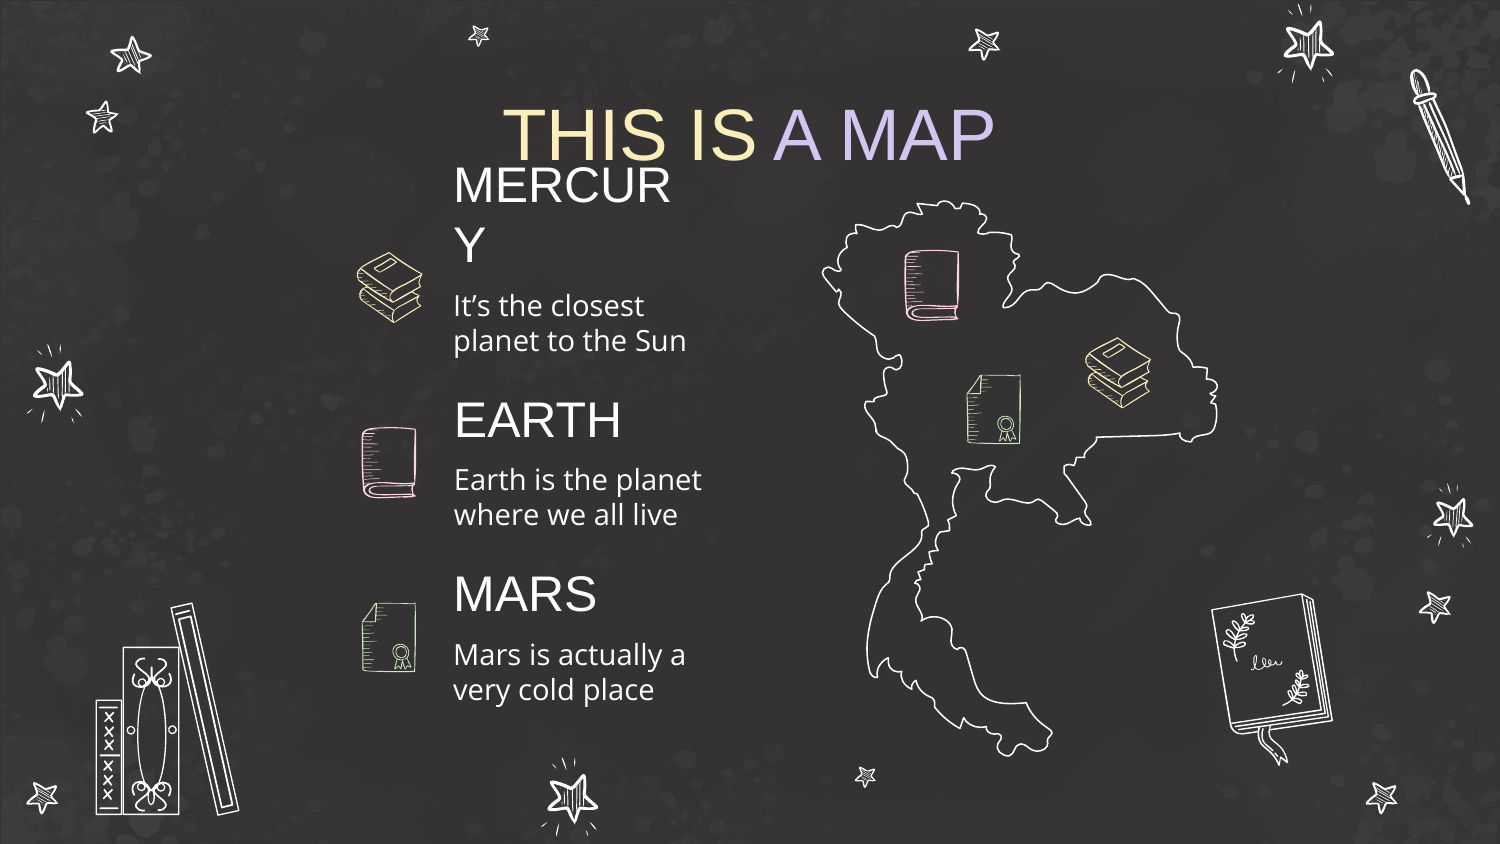

# THIS IS A MAP

MERCURY

It’s the closest planet to the Sun

EARTH

Earth is the planet where we all live
MARS

Mars is actually a very cold place